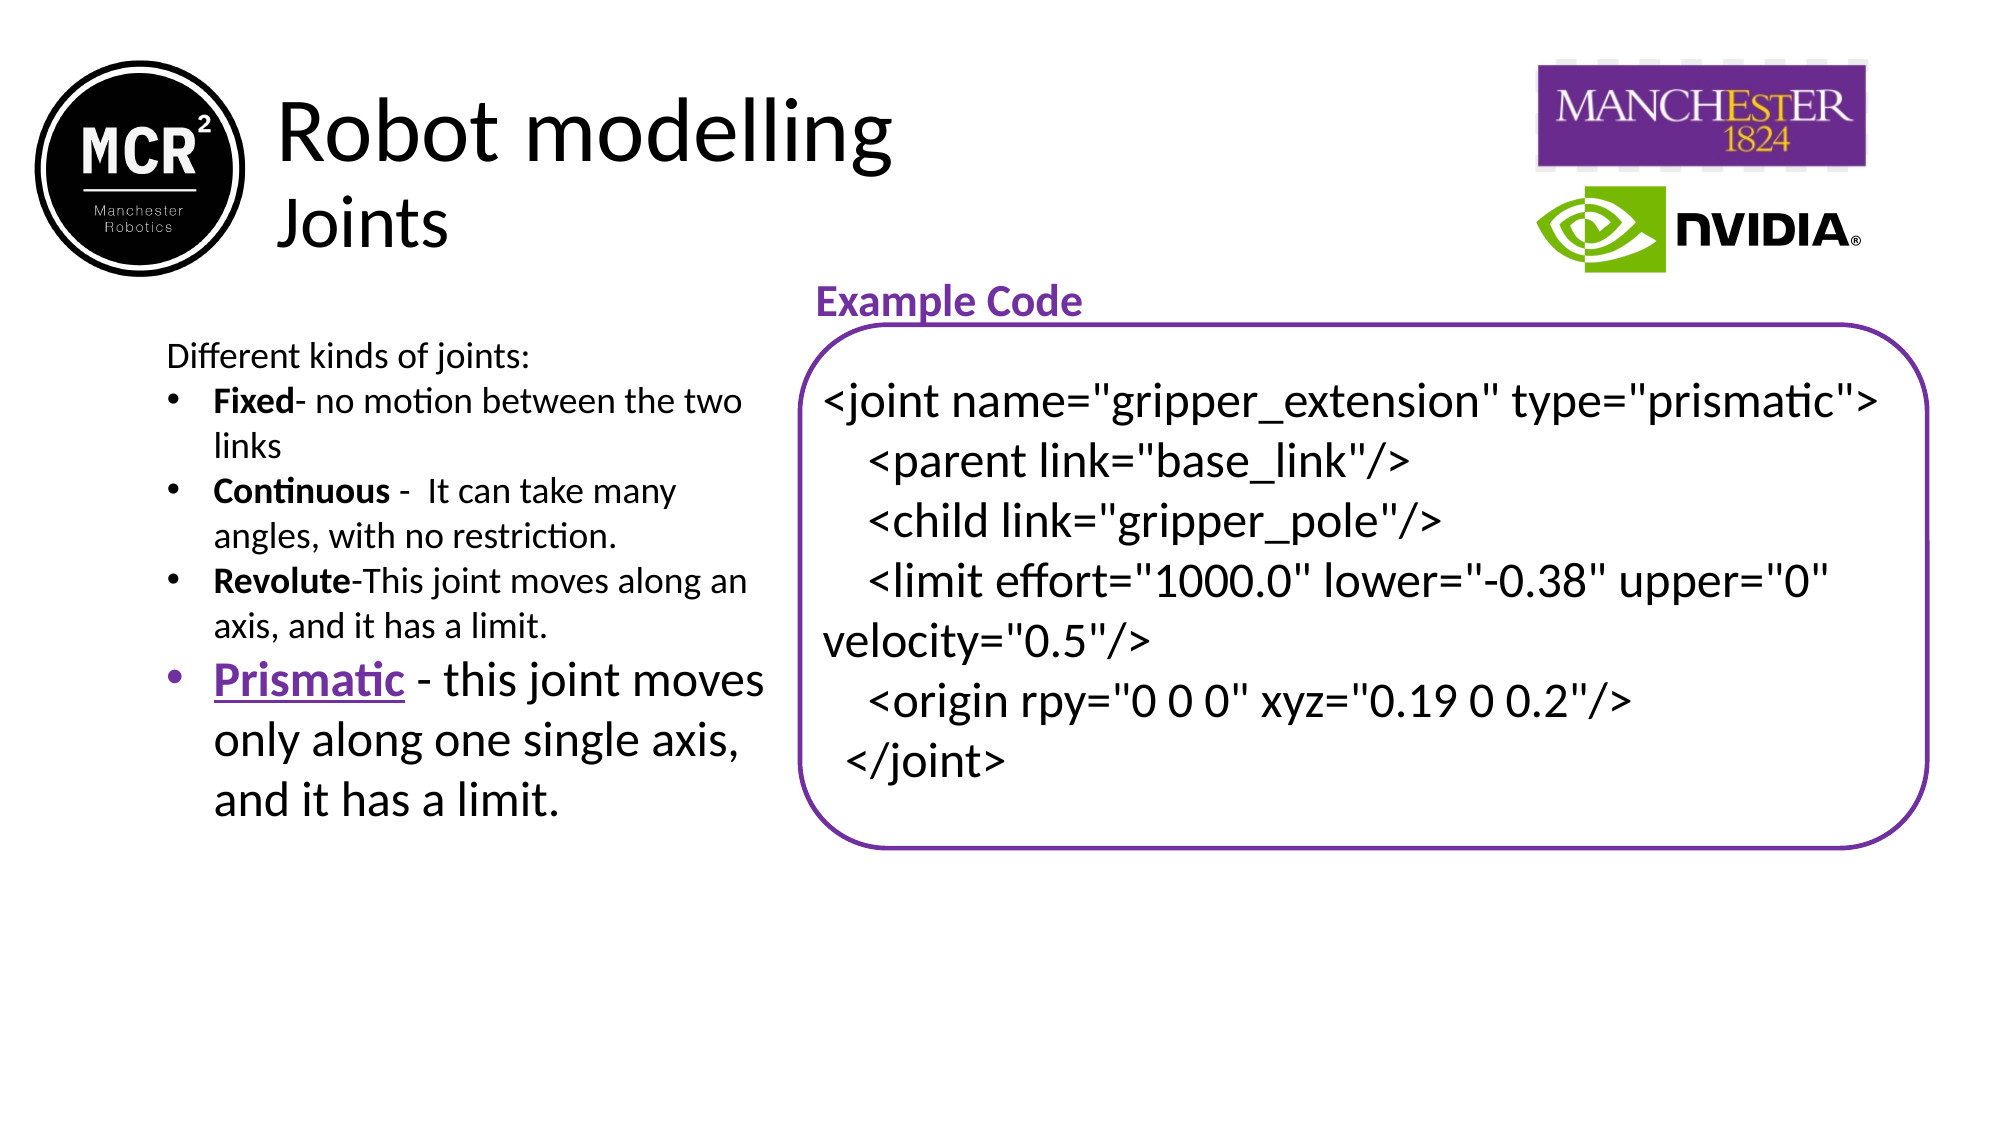

Robot modelling
Joints
Example Code
Different kinds of joints:
Fixed- no motion between the two links
Continuous -  It can take many angles, with no restriction.
Revolute-This joint moves along an axis, and it has a limit.
Prismatic - this joint moves only along one single axis, and it has a limit.

<joint name="gripper_extension" type="prismatic">
    <parent link="base_link"/>
    <child link="gripper_pole"/>
    <limit effort="1000.0" lower="-0.38" upper="0" velocity="0.5"/>
    <origin rpy="0 0 0" xyz="0.19 0 0.2"/>
  </joint>